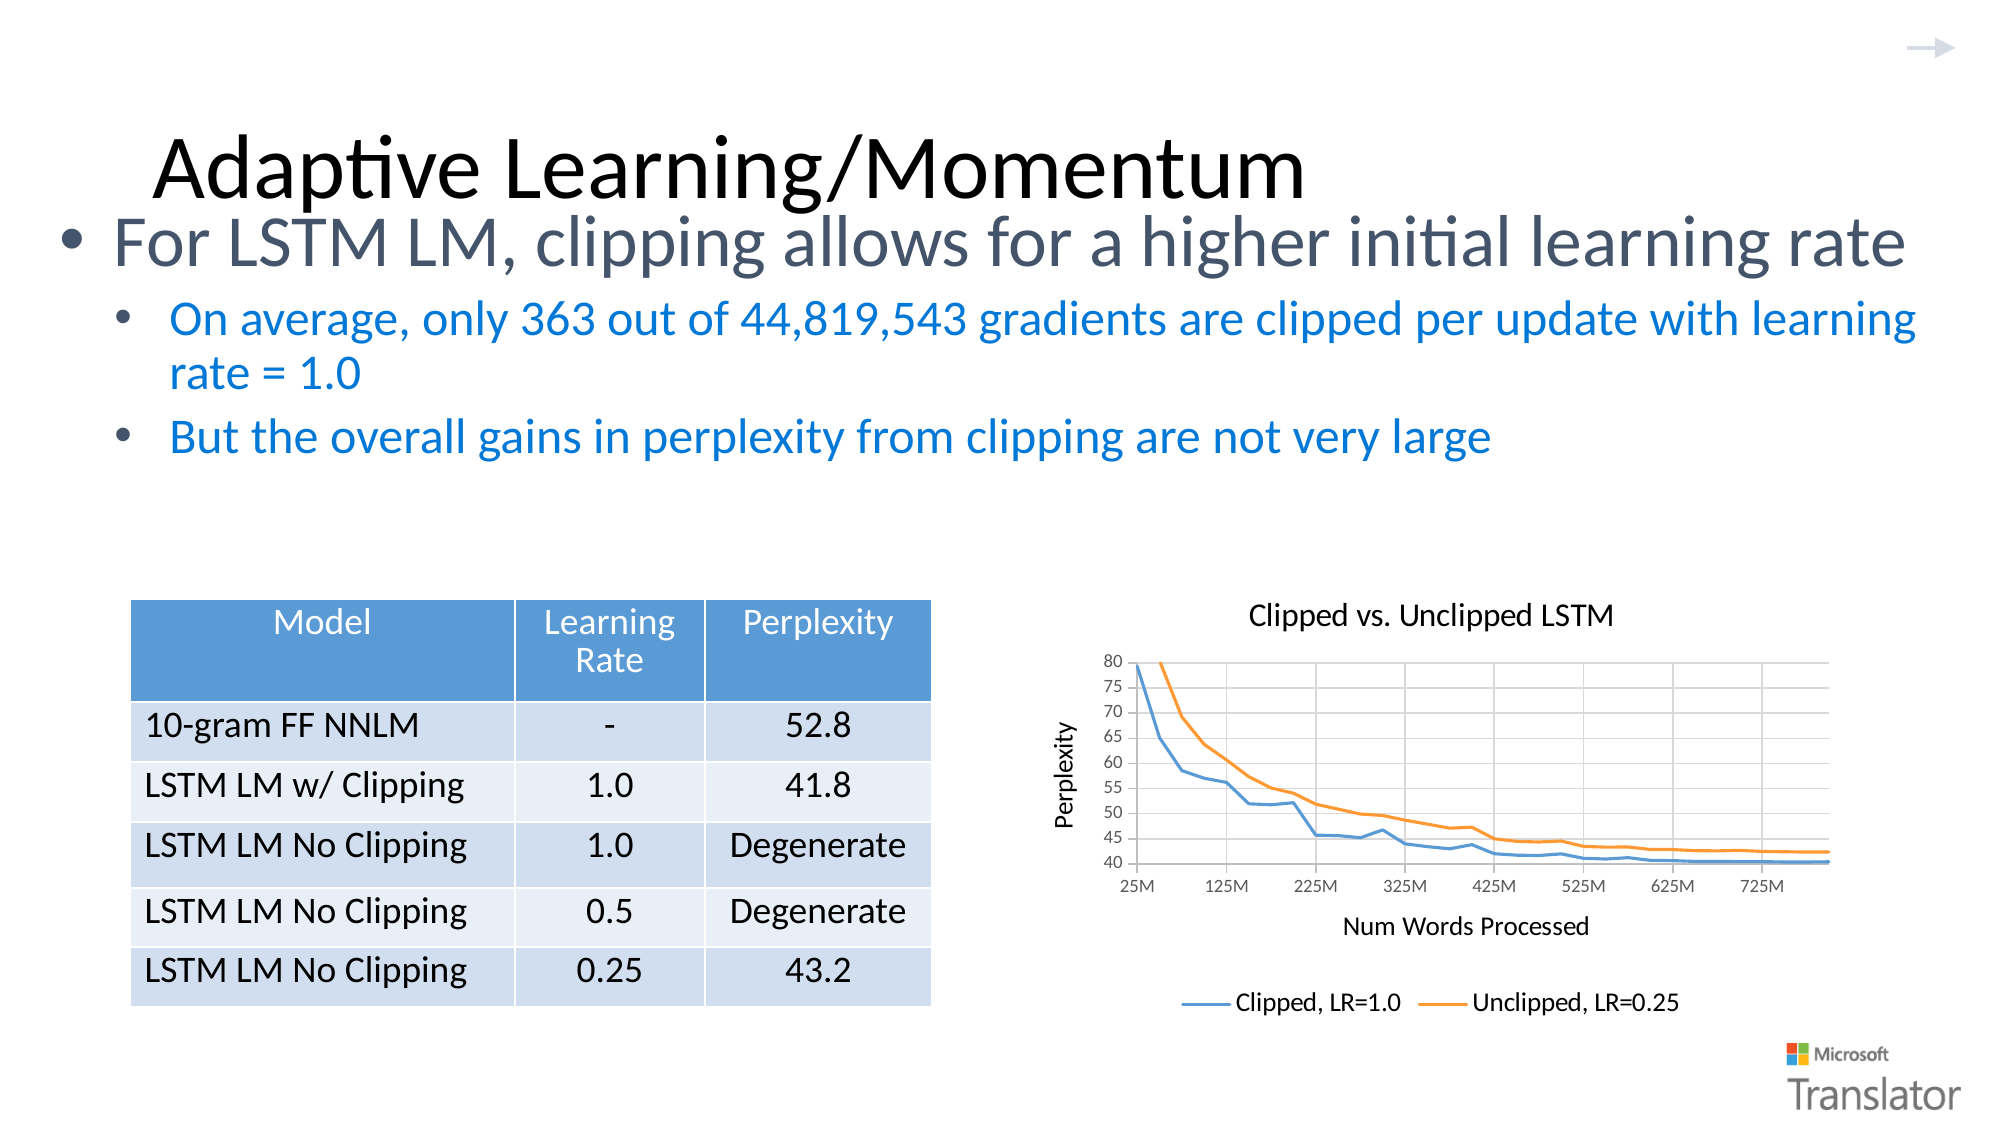

# Adaptive Learning/Momentum
For LSTM LM, clipping allows for a higher initial learning rate
On average, only 363 out of 44,819,543 gradients are clipped per update with learning rate = 1.0
But the overall gains in perplexity from clipping are not very large

### Chart: Clipped vs. Unclipped LSTM

| Category |  |  |
|---|---|---|
| Model | Learning Rate | Perplexity |
| --- | --- | --- |
| 10-gram FF NNLM | - | 52.8 |
| LSTM LM w/ Clipping | 1.0 | 41.8 |
| LSTM LM No Clipping | 1.0 | Degenerate |
| LSTM LM No Clipping | 0.5 | Degenerate |
| LSTM LM No Clipping | 0.25 | 43.2 |